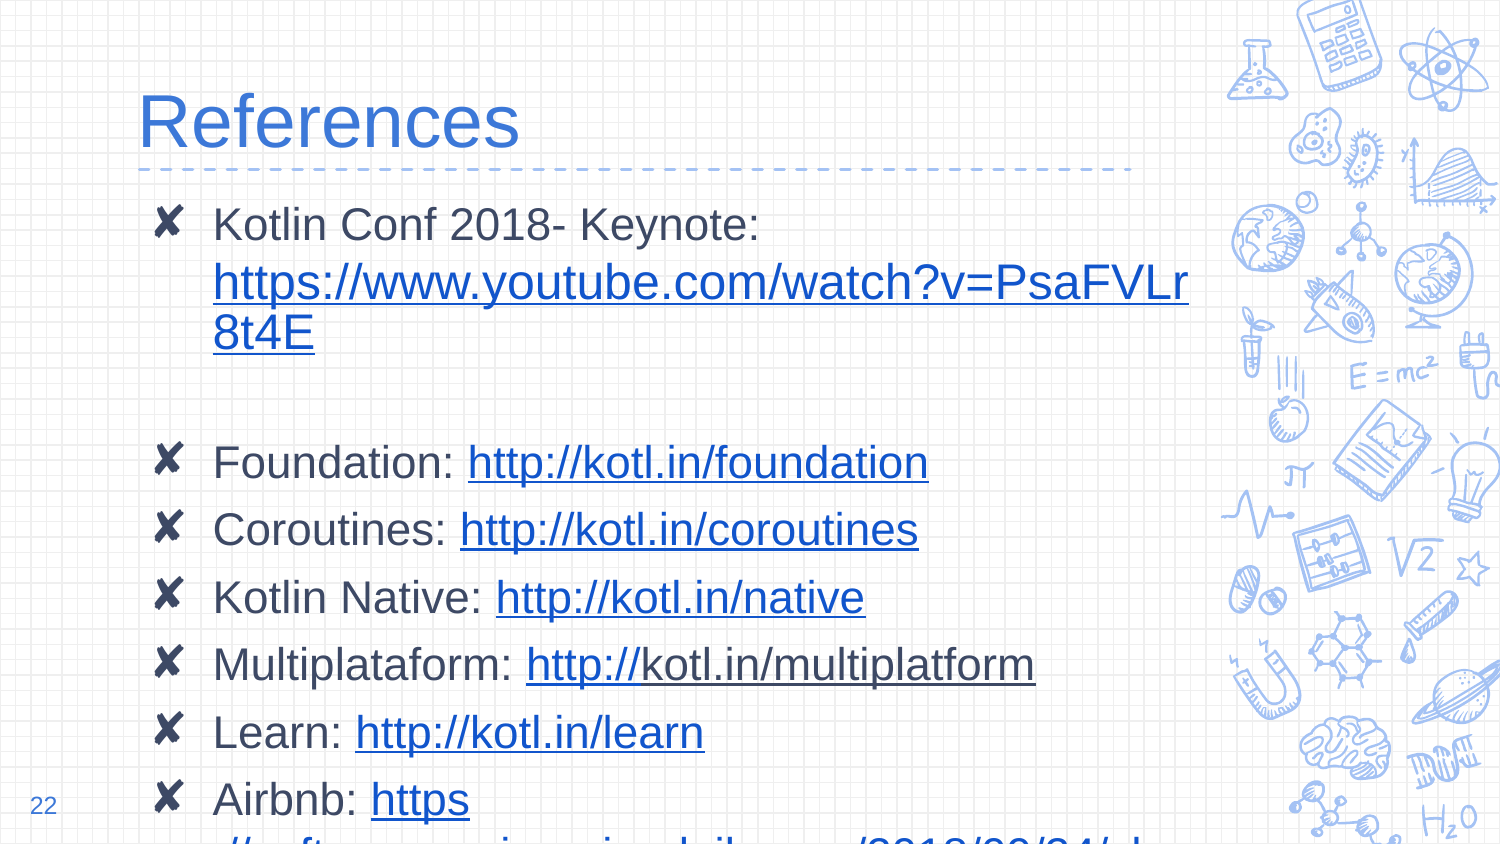

# References
Kotlin Conf 2018- Keynote: https://www.youtube.com/watch?v=PsaFVLr8t4E
Foundation: http://kotl.in/foundation
Coroutines: http://kotl.in/coroutines
Kotlin Native: http://kotl.in/native
Multiplataform: http://kotl.in/multiplatform
Learn: http://kotl.in/learn
Airbnb: https://softwareengineeringdaily.com/2018/09/24/show-summary-react-native-at-airbnb/
22